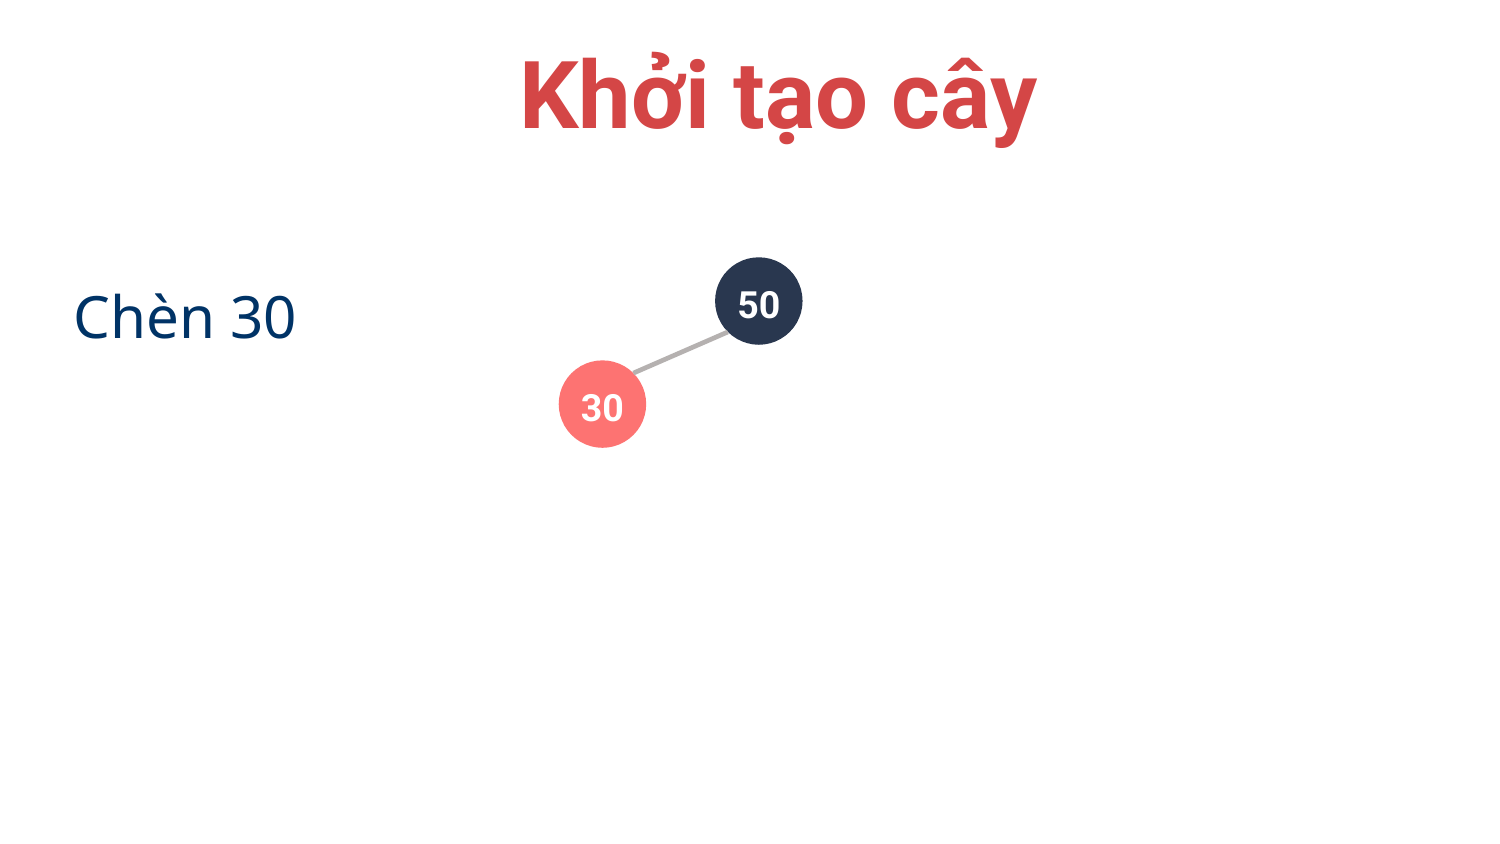

Khởi tạo cây

50
Chèn 30

30